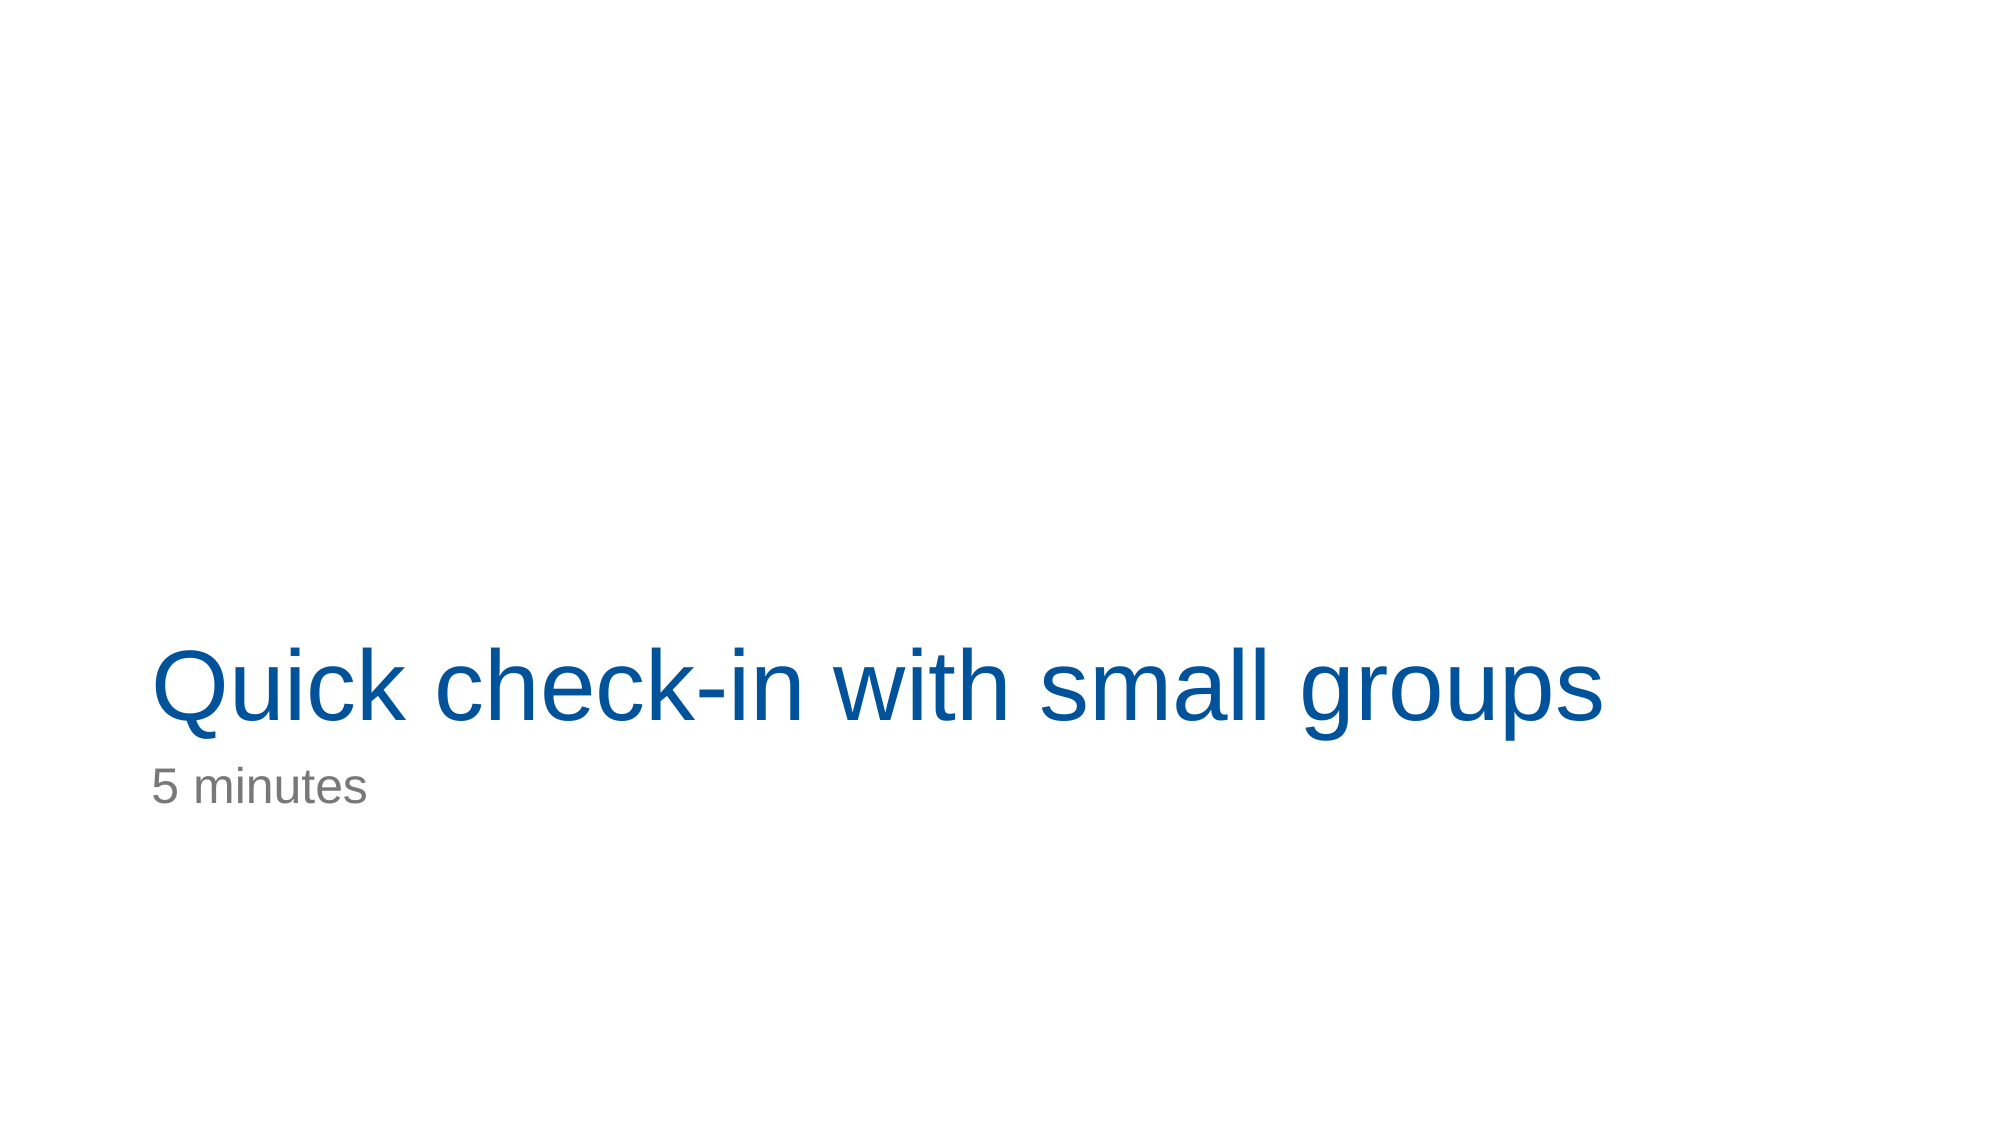

# Quick check-in with small groups
5 minutes